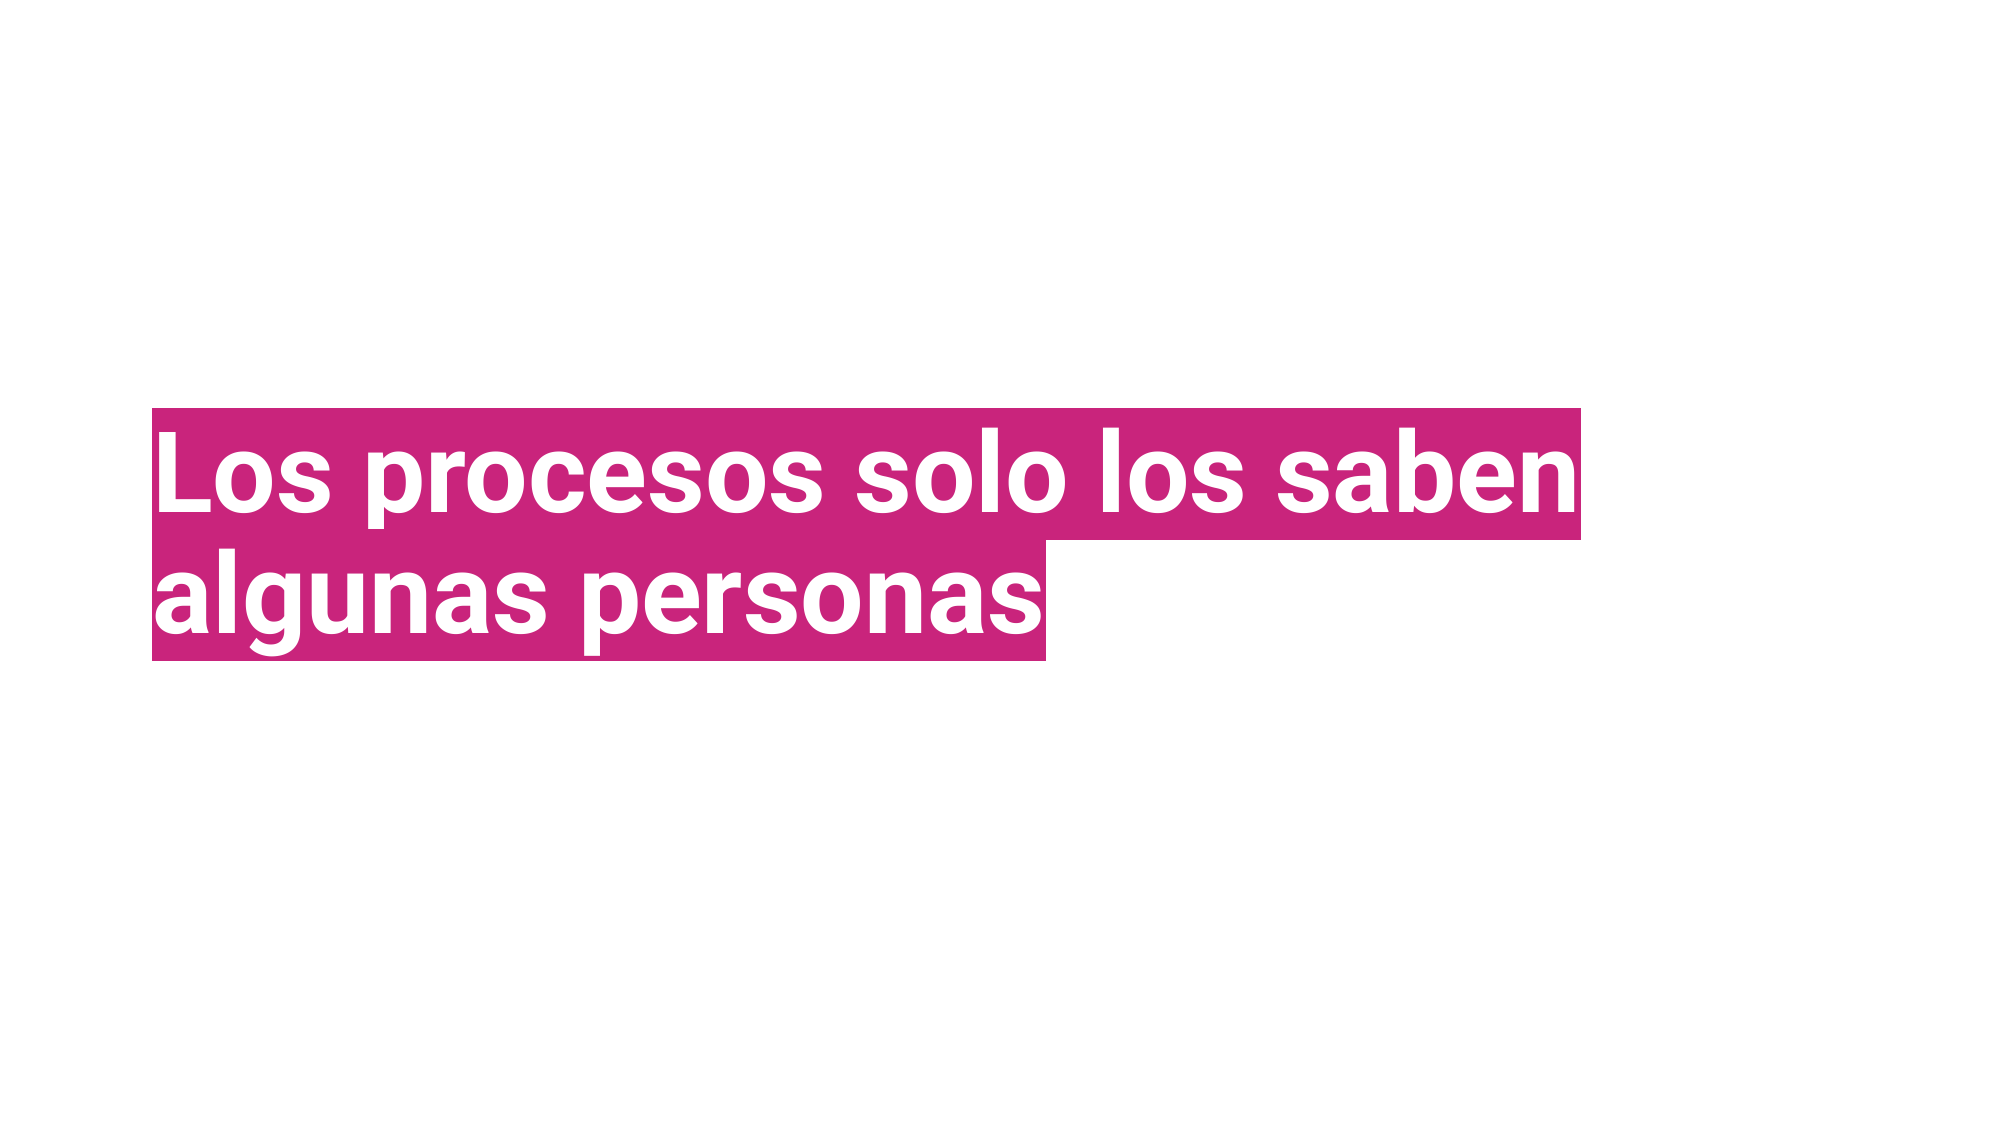

Los procesos solo los saben algunas personas